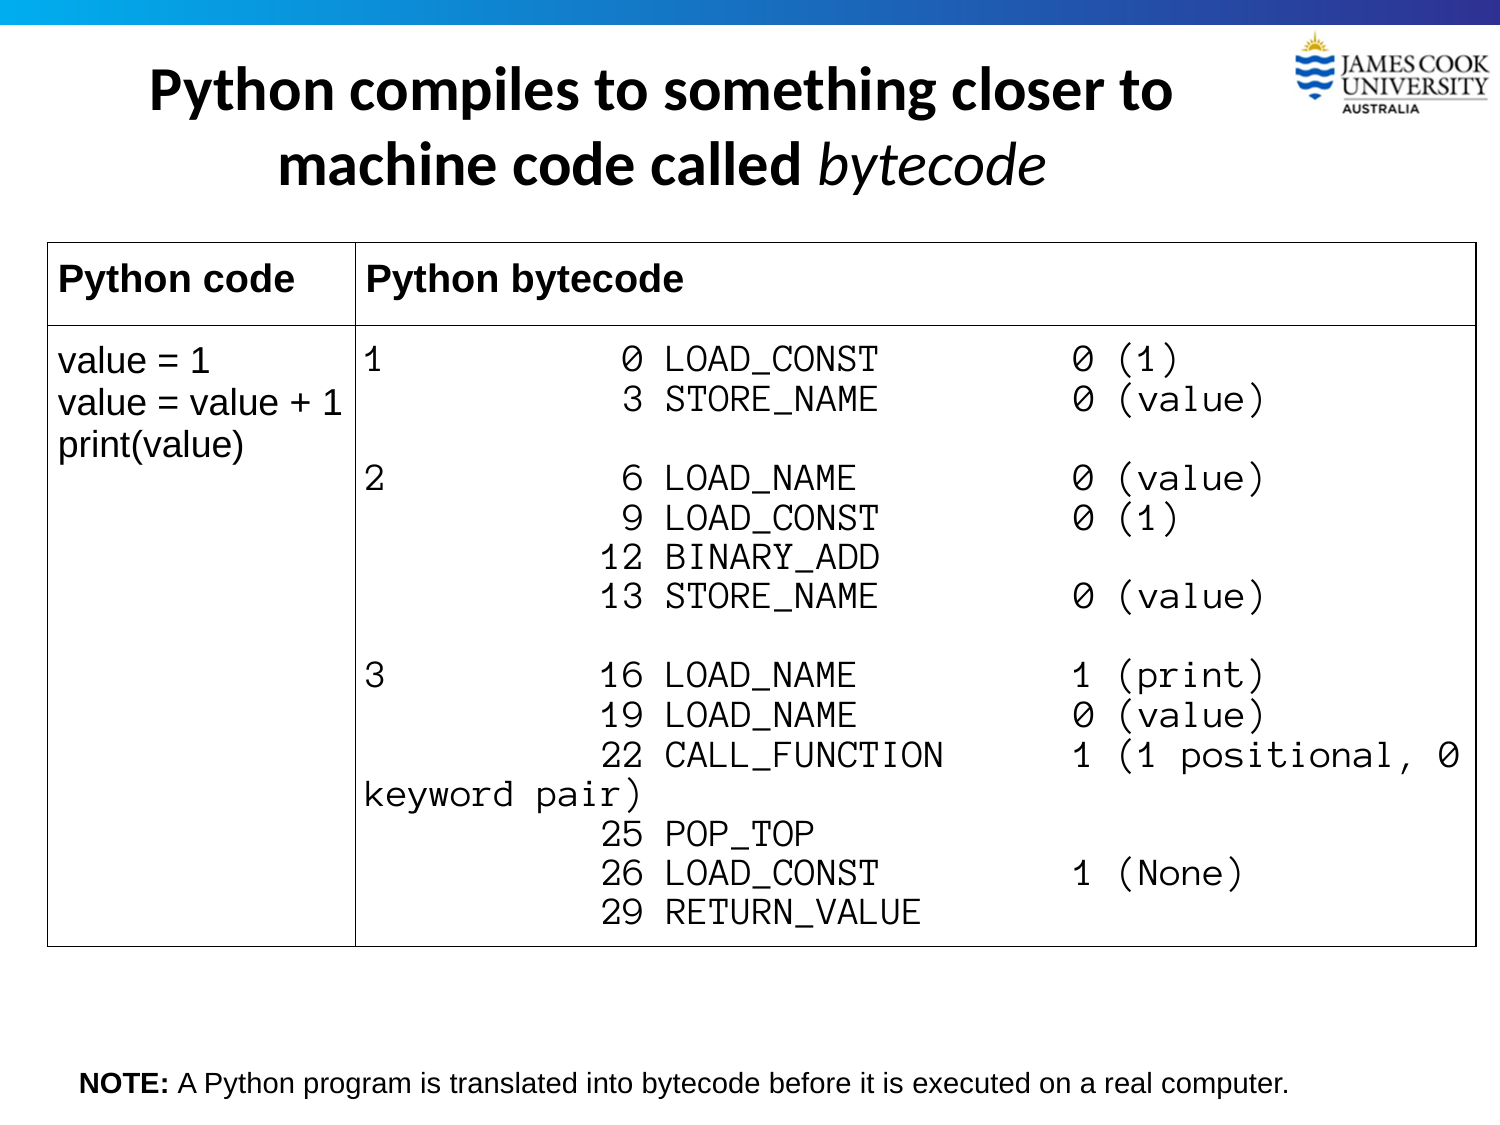

# Python compiles to something closer to machine code called bytecode
| Python code | Python bytecode |
| --- | --- |
| value = 1 value = value + 1 print(value) | 1 0 LOAD\_CONST 0 (1) 3 STORE\_NAME 0 (value) 2 6 LOAD\_NAME 0 (value) 9 LOAD\_CONST 0 (1) 12 BINARY\_ADD 13 STORE\_NAME 0 (value) 3 16 LOAD\_NAME 1 (print) 19 LOAD\_NAME 0 (value) 22 CALL\_FUNCTION 1 (1 positional, 0 keyword pair) 25 POP\_TOP 26 LOAD\_CONST 1 (None) 29 RETURN\_VALUE |
NOTE: A Python program is translated into bytecode before it is executed on a real computer.